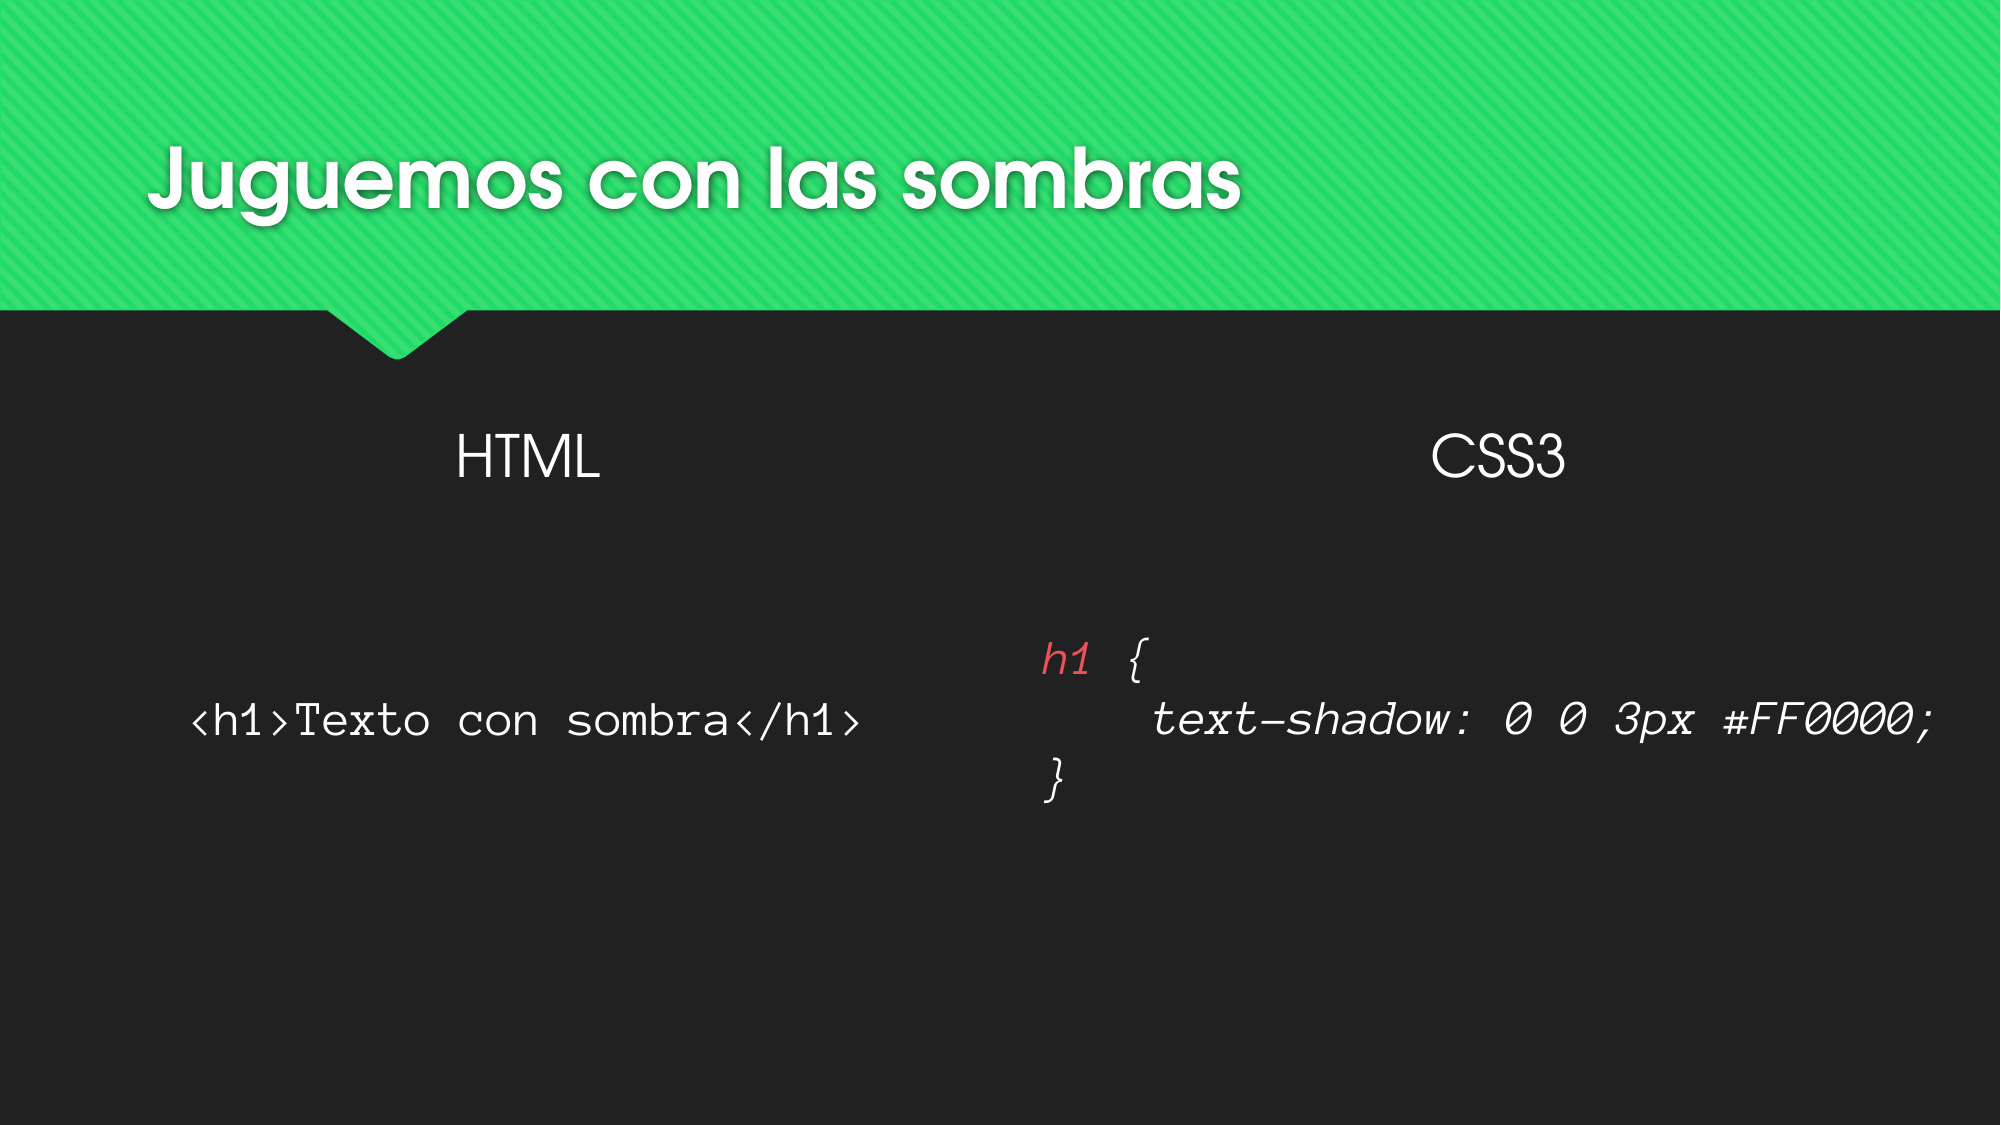

# Juguemos con las sombras
HTML
CSS3
h1 {
    text-shadow: 0 0 3px #FF0000;
}
<h1>Texto con sombra</h1>